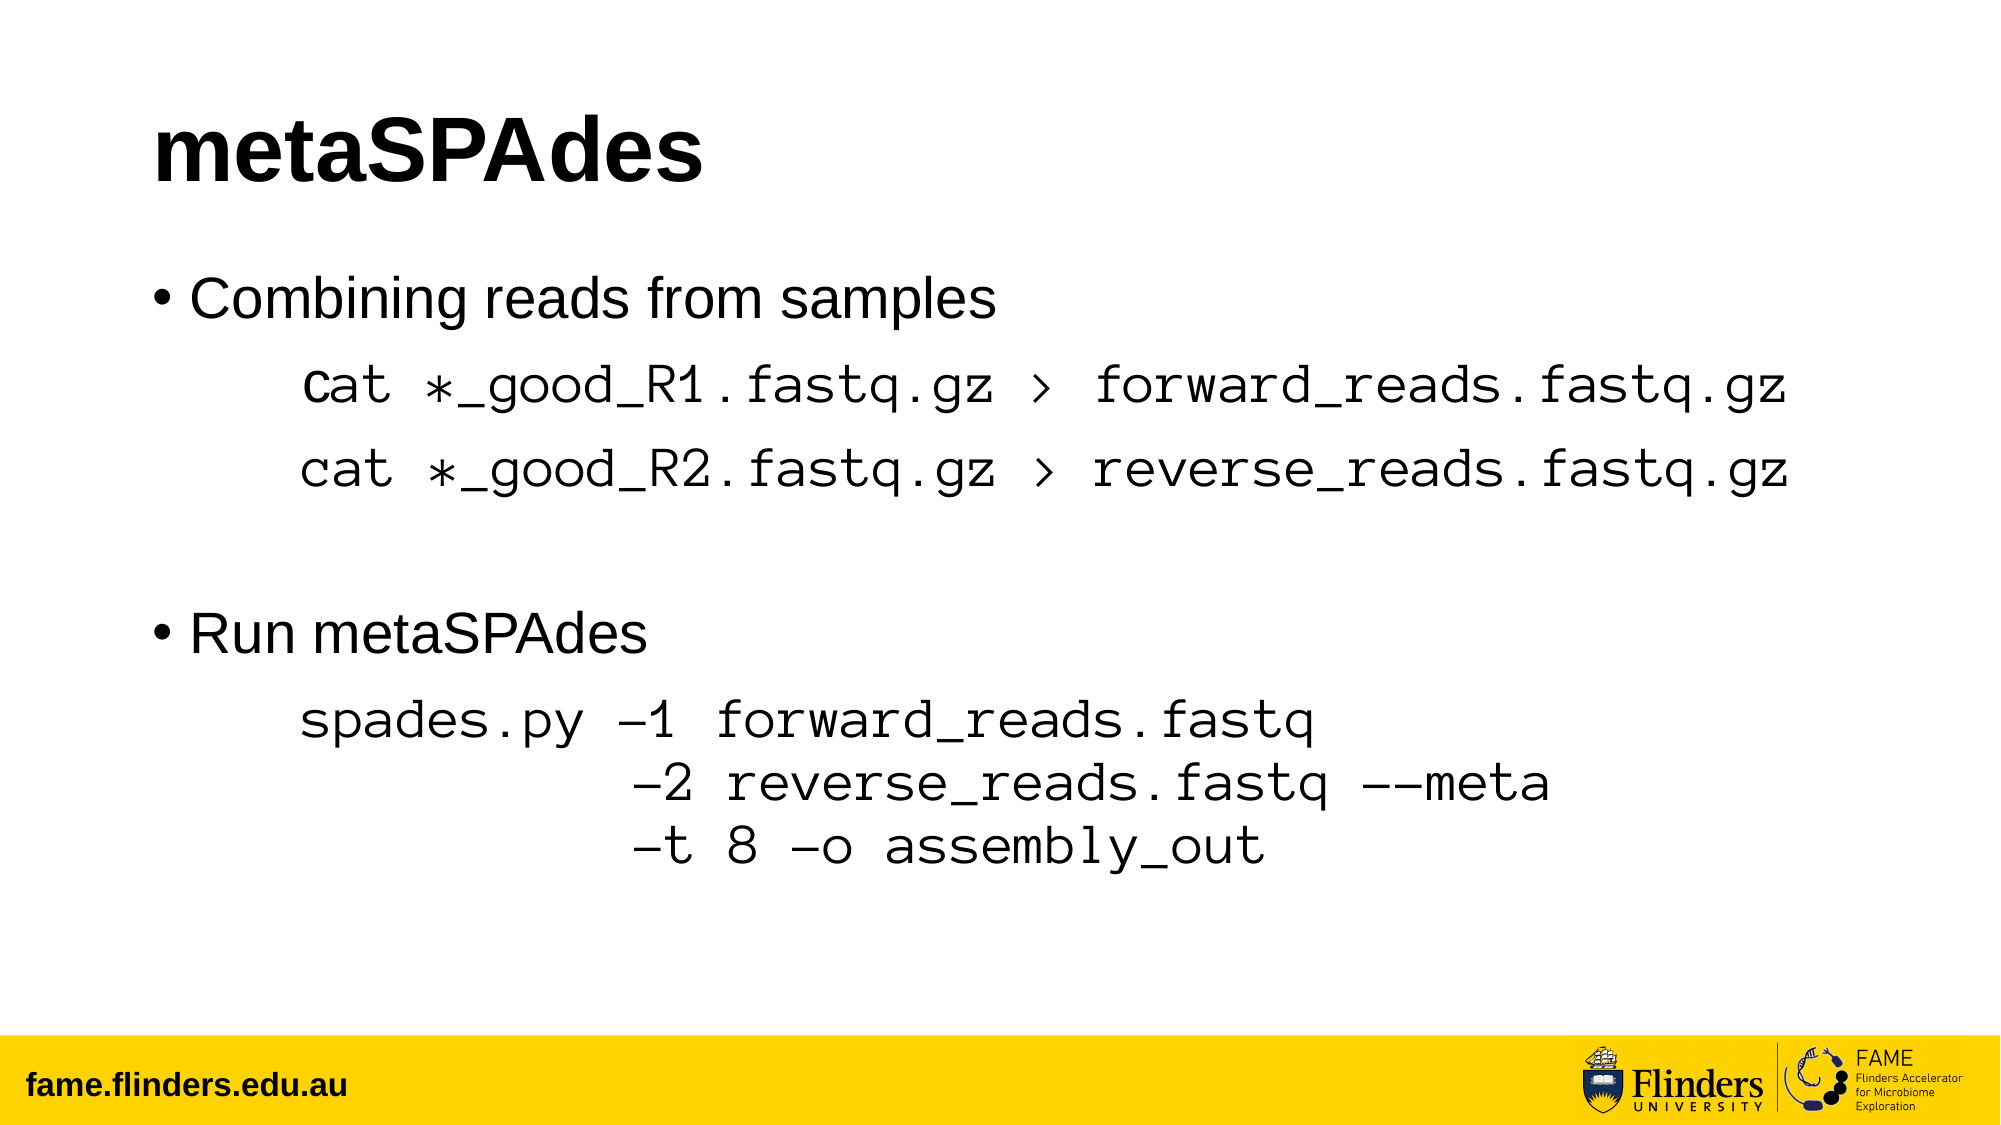

# metaSPAdes
Combining reads from samples
	cat *_good_R1.fastq.gz > forward_reads.fastq.gz
	cat *_good_R2.fastq.gz > reverse_reads.fastq.gz

Run metaSPAdes
	spades.py -1 forward_reads.fastq
			 -2 reverse_reads.fastq --meta
			 -t 8 -o assembly_out